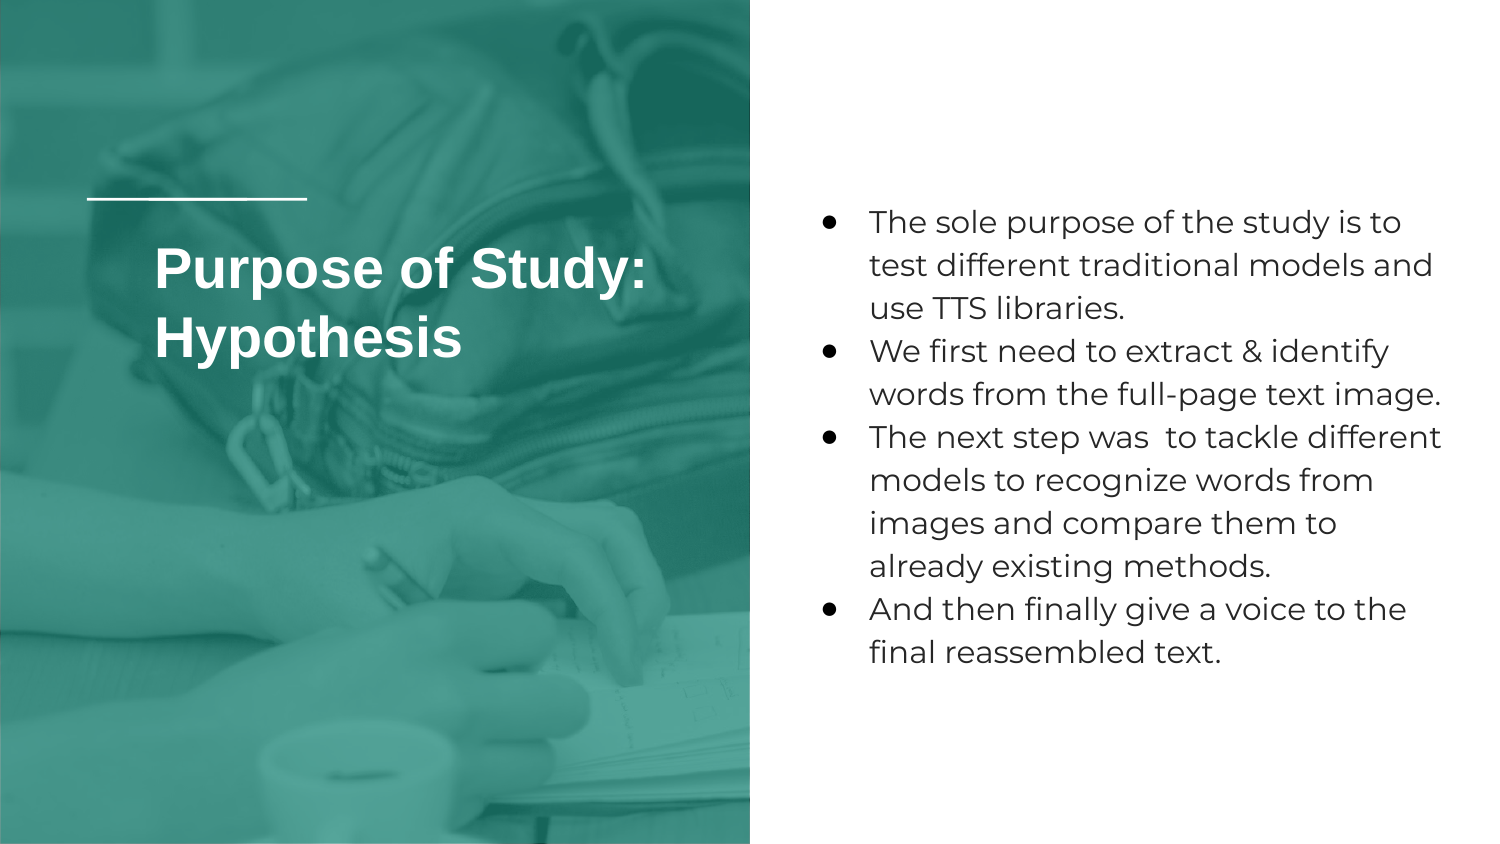

The sole purpose of the study is to test different traditional models and use TTS libraries.
We first need to extract & identify words from the full-page text image.
The next step was  to tackle different models to recognize words from images and compare them to already existing methods.
And then finally give a voice to the final reassembled text.
# Purpose of Study:
Hypothesis